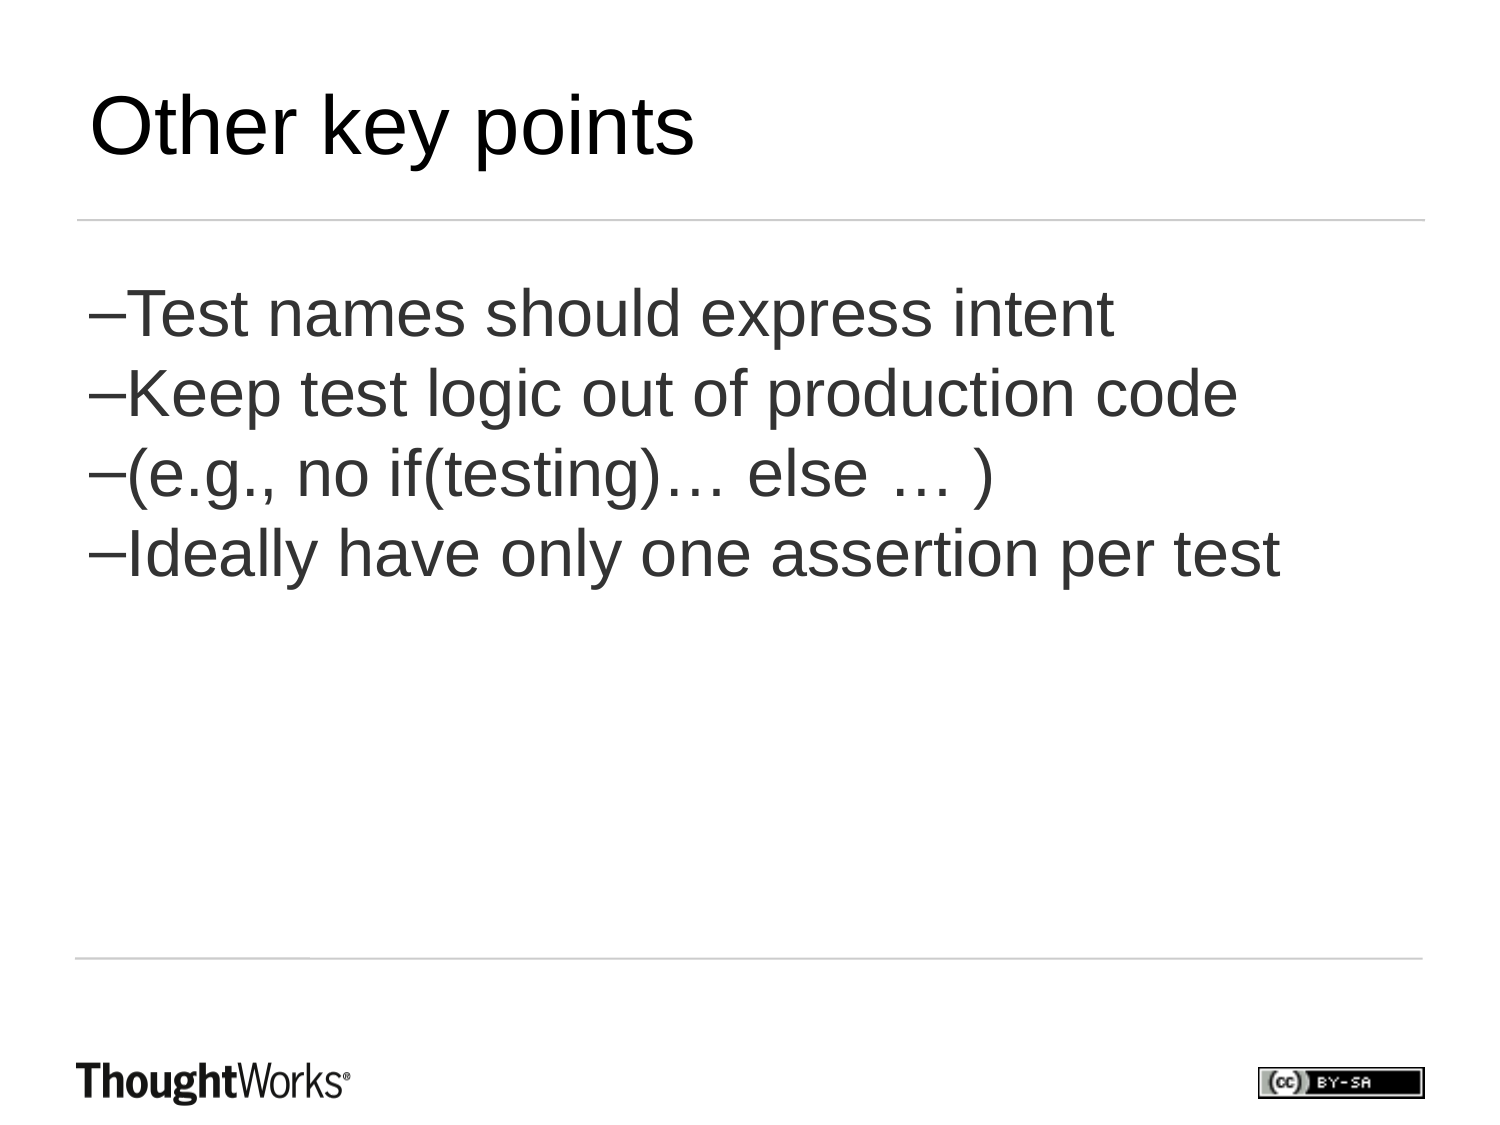

Other key points
Test names should express intent
Keep test logic out of production code
(e.g., no if(testing)… else … )
Ideally have only one assertion per test